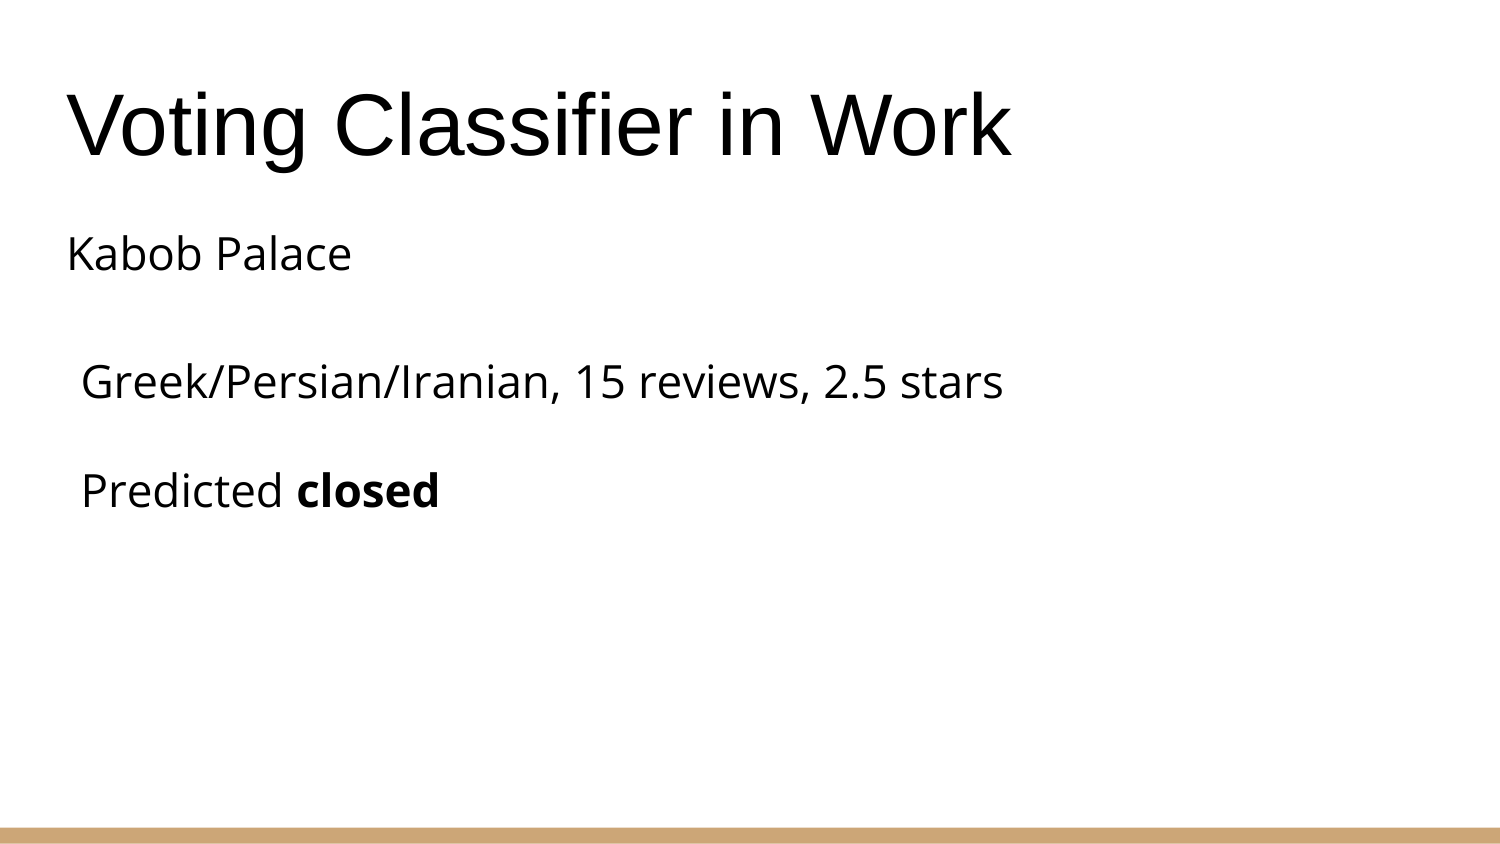

# Voting Classifier in Work
Kabob Palace
Greek/Persian/Iranian, 15 reviews, 2.5 stars
Predicted closed